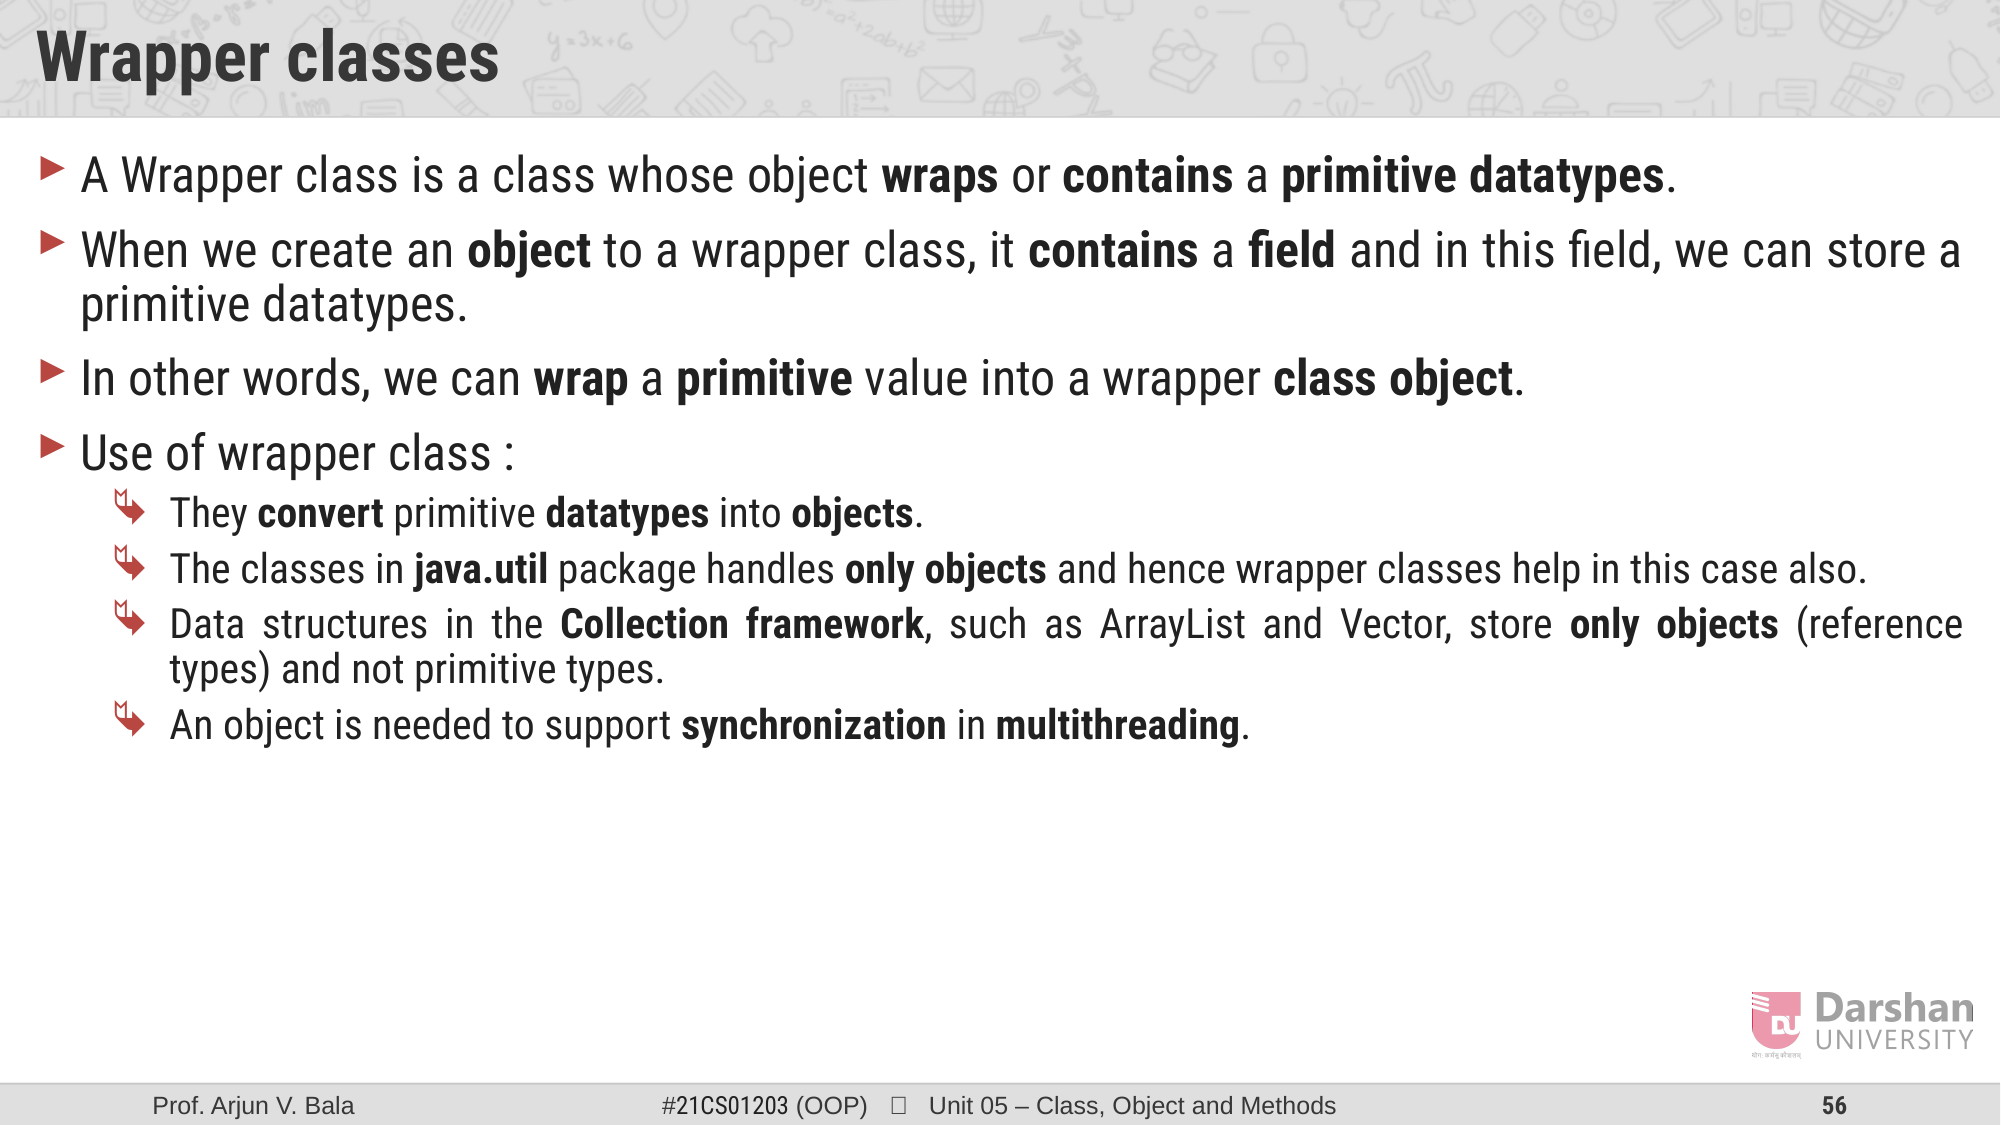

# Wrapper classes
A Wrapper class is a class whose object wraps or contains a primitive datatypes.
When we create an object to a wrapper class, it contains a field and in this field, we can store a primitive datatypes.
In other words, we can wrap a primitive value into a wrapper class object.
Use of wrapper class :
They convert primitive datatypes into objects.
The classes in java.util package handles only objects and hence wrapper classes help in this case also.
Data structures in the Collection framework, such as ArrayList and Vector, store only objects (reference types) and not primitive types.
An object is needed to support synchronization in multithreading.